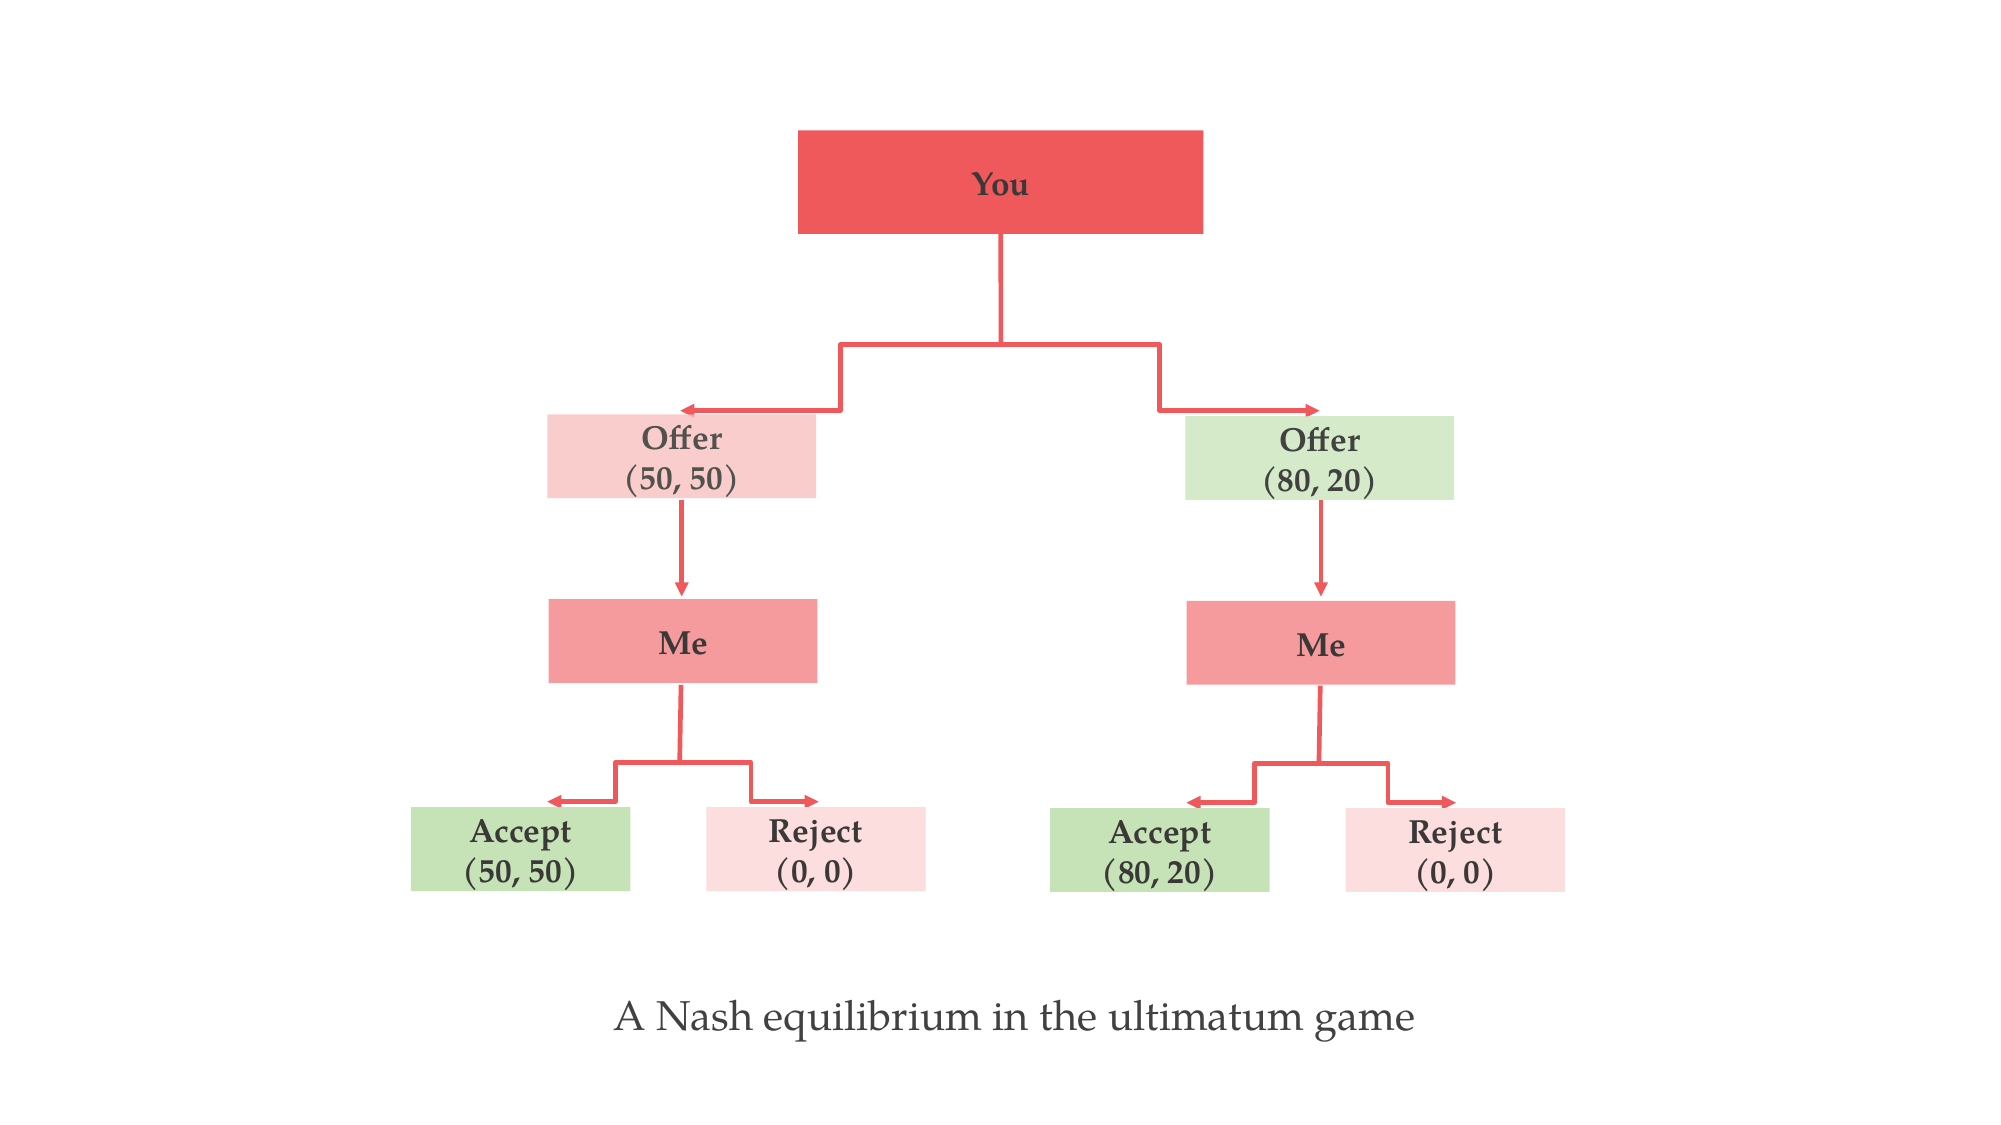

You
Offer
(50, 50)
Offer
(80, 20)
Me
Me
Reject
(0, 0)
Accept
(50, 50)
Reject
(0, 0)
Accept
(80, 20)
A Nash equilibrium in the ultimatum game